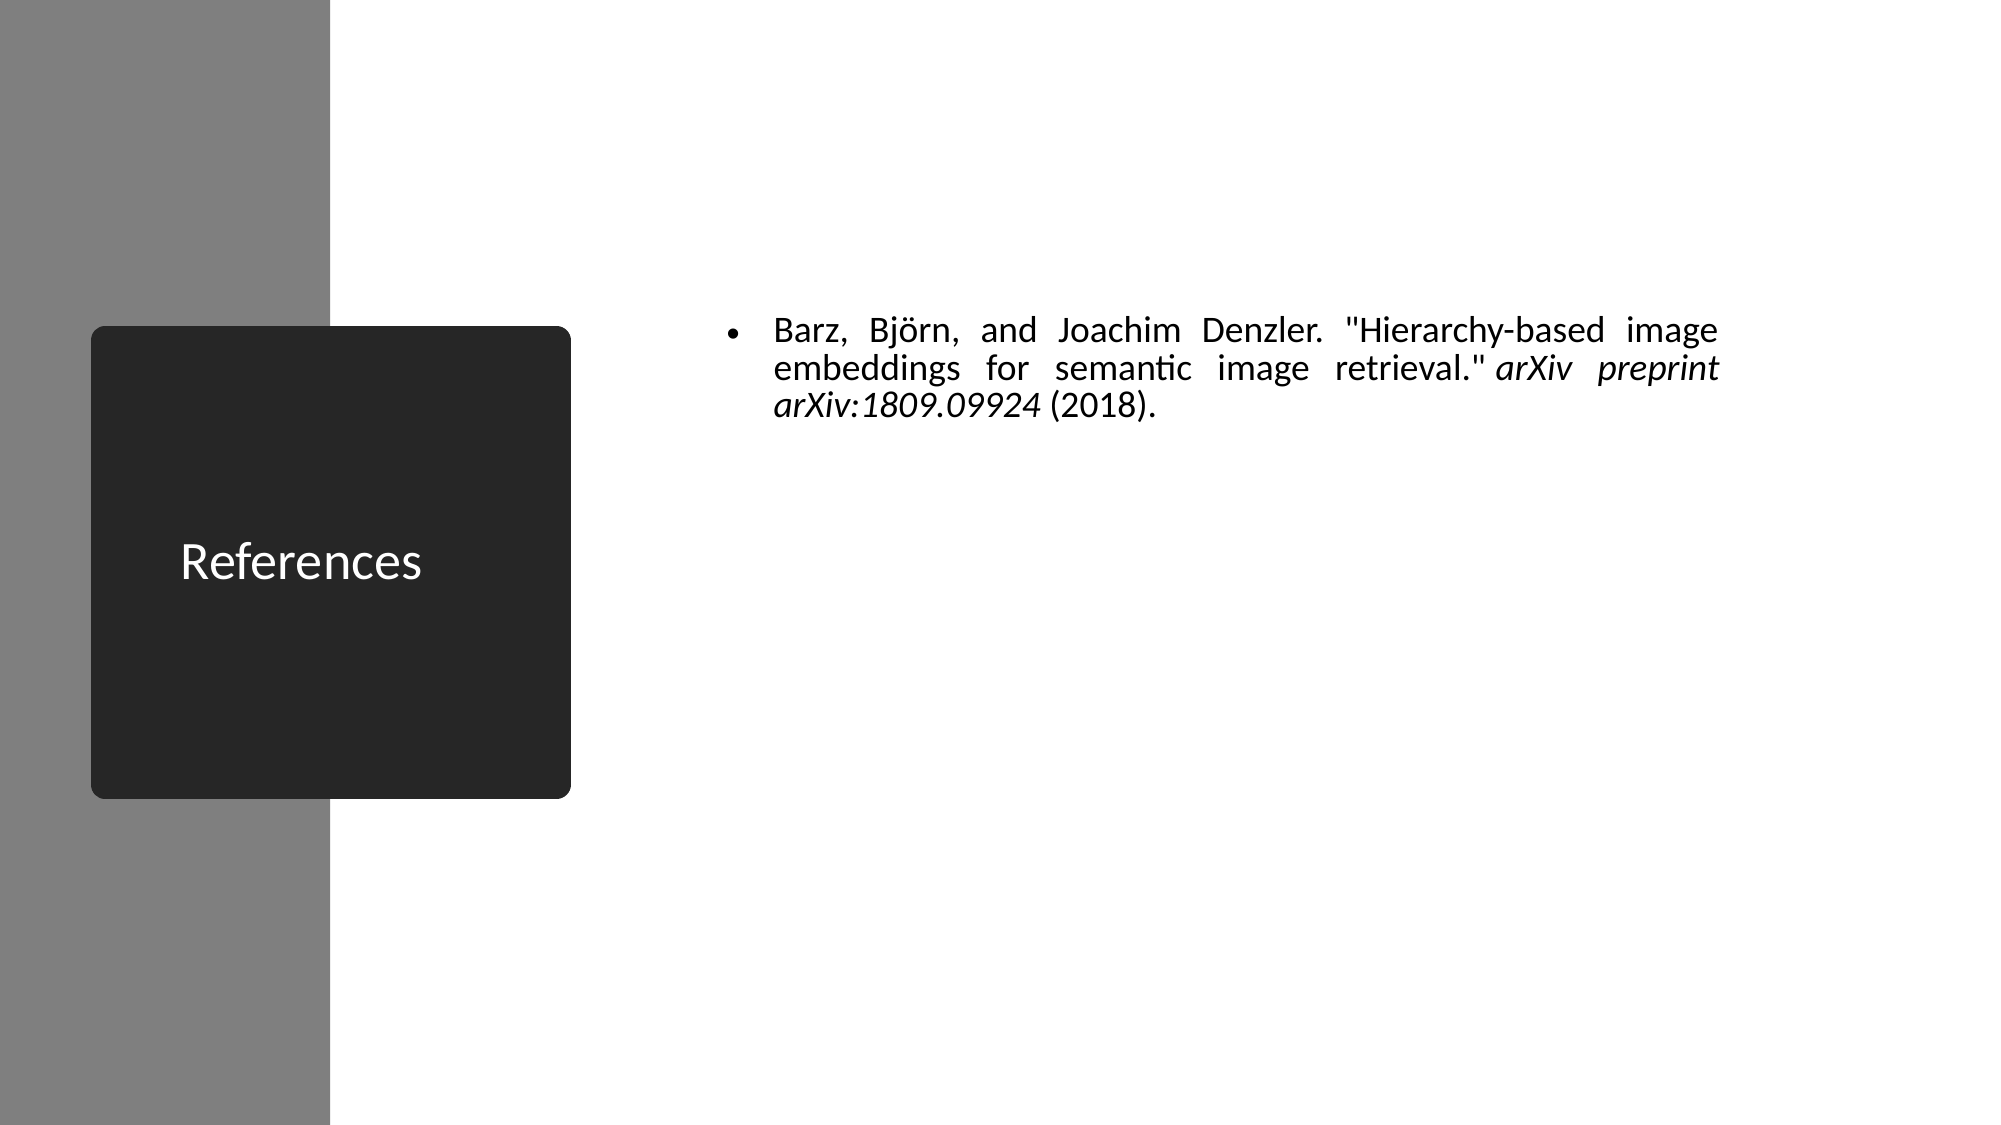

|  |  |
| --- | --- |
| Barz, Björn, and Joachim Denzler. "Hierarchy-based image embeddings for semantic image retrieval." arXiv preprint arXiv:1809.09924 (2018). |  |
|  |  |
# References